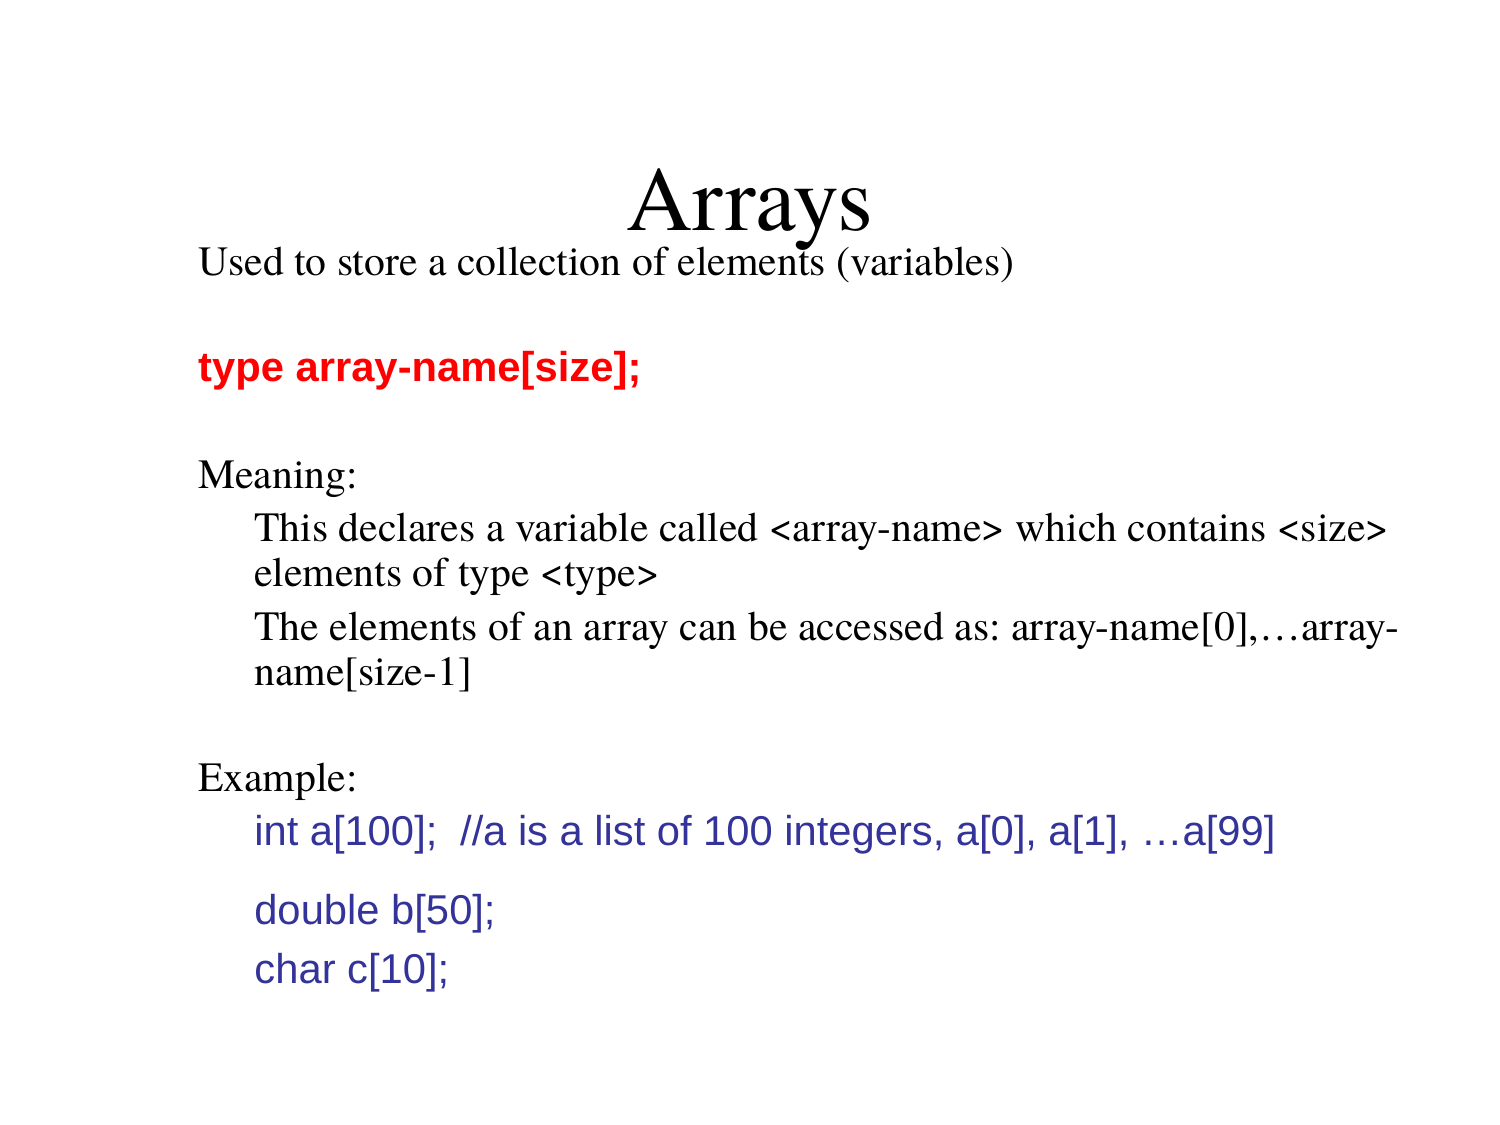

# Arrays
Used to store a collection of elements (variables)

type array-name[size];

Meaning:
	This declares a variable called <array-name> which contains <size> elements of type <type>
	The elements of an array can be accessed as: array-name[0],…array-name[size-1]

Example:
	int a[100];  //a is a list of 100 integers, a[0], a[1], …a[99]
	double b[50];
	char c[10];